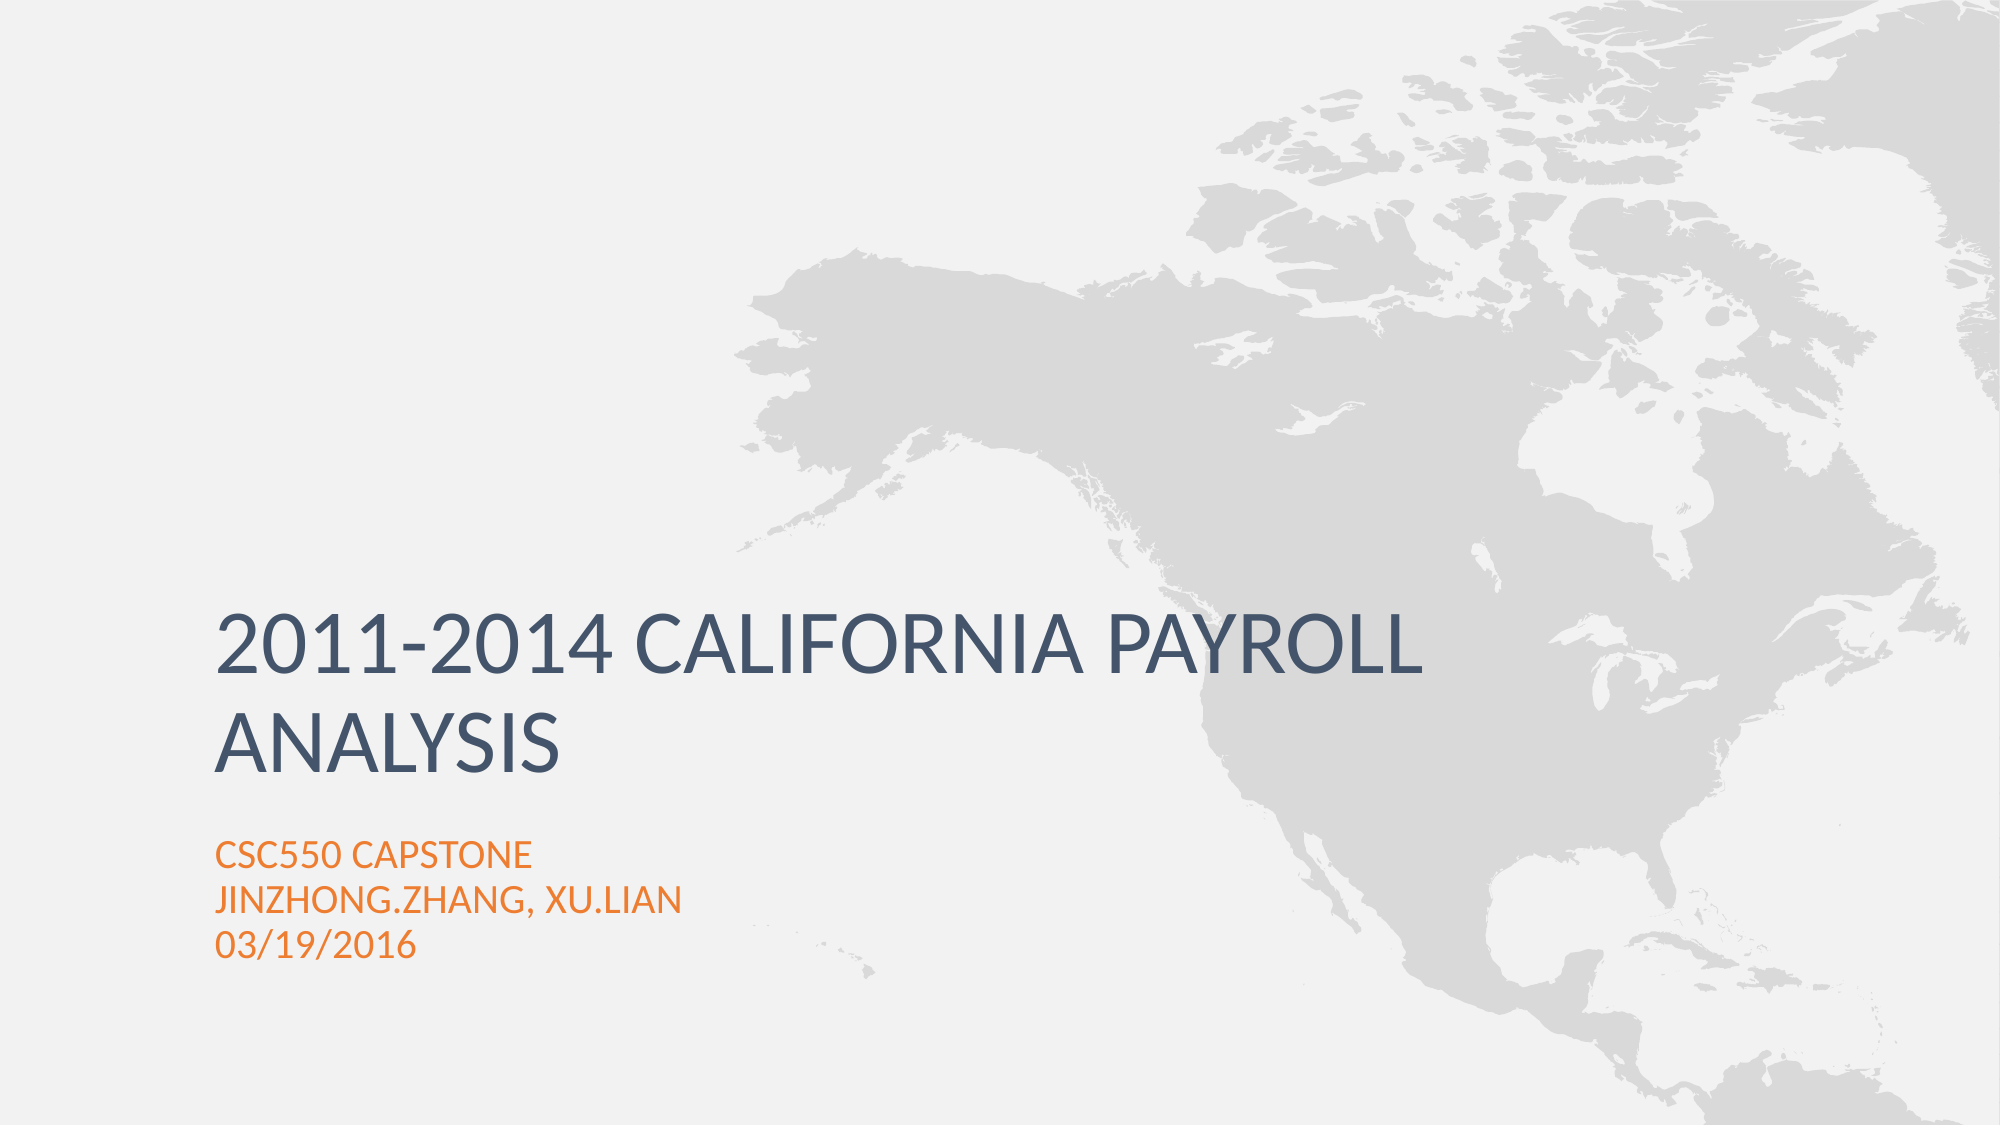

# 2011-2014 California payroll analysis
CSC550 CAPSTONE
JINZHONG.ZHANG, XU.LIAN
03/19/2016